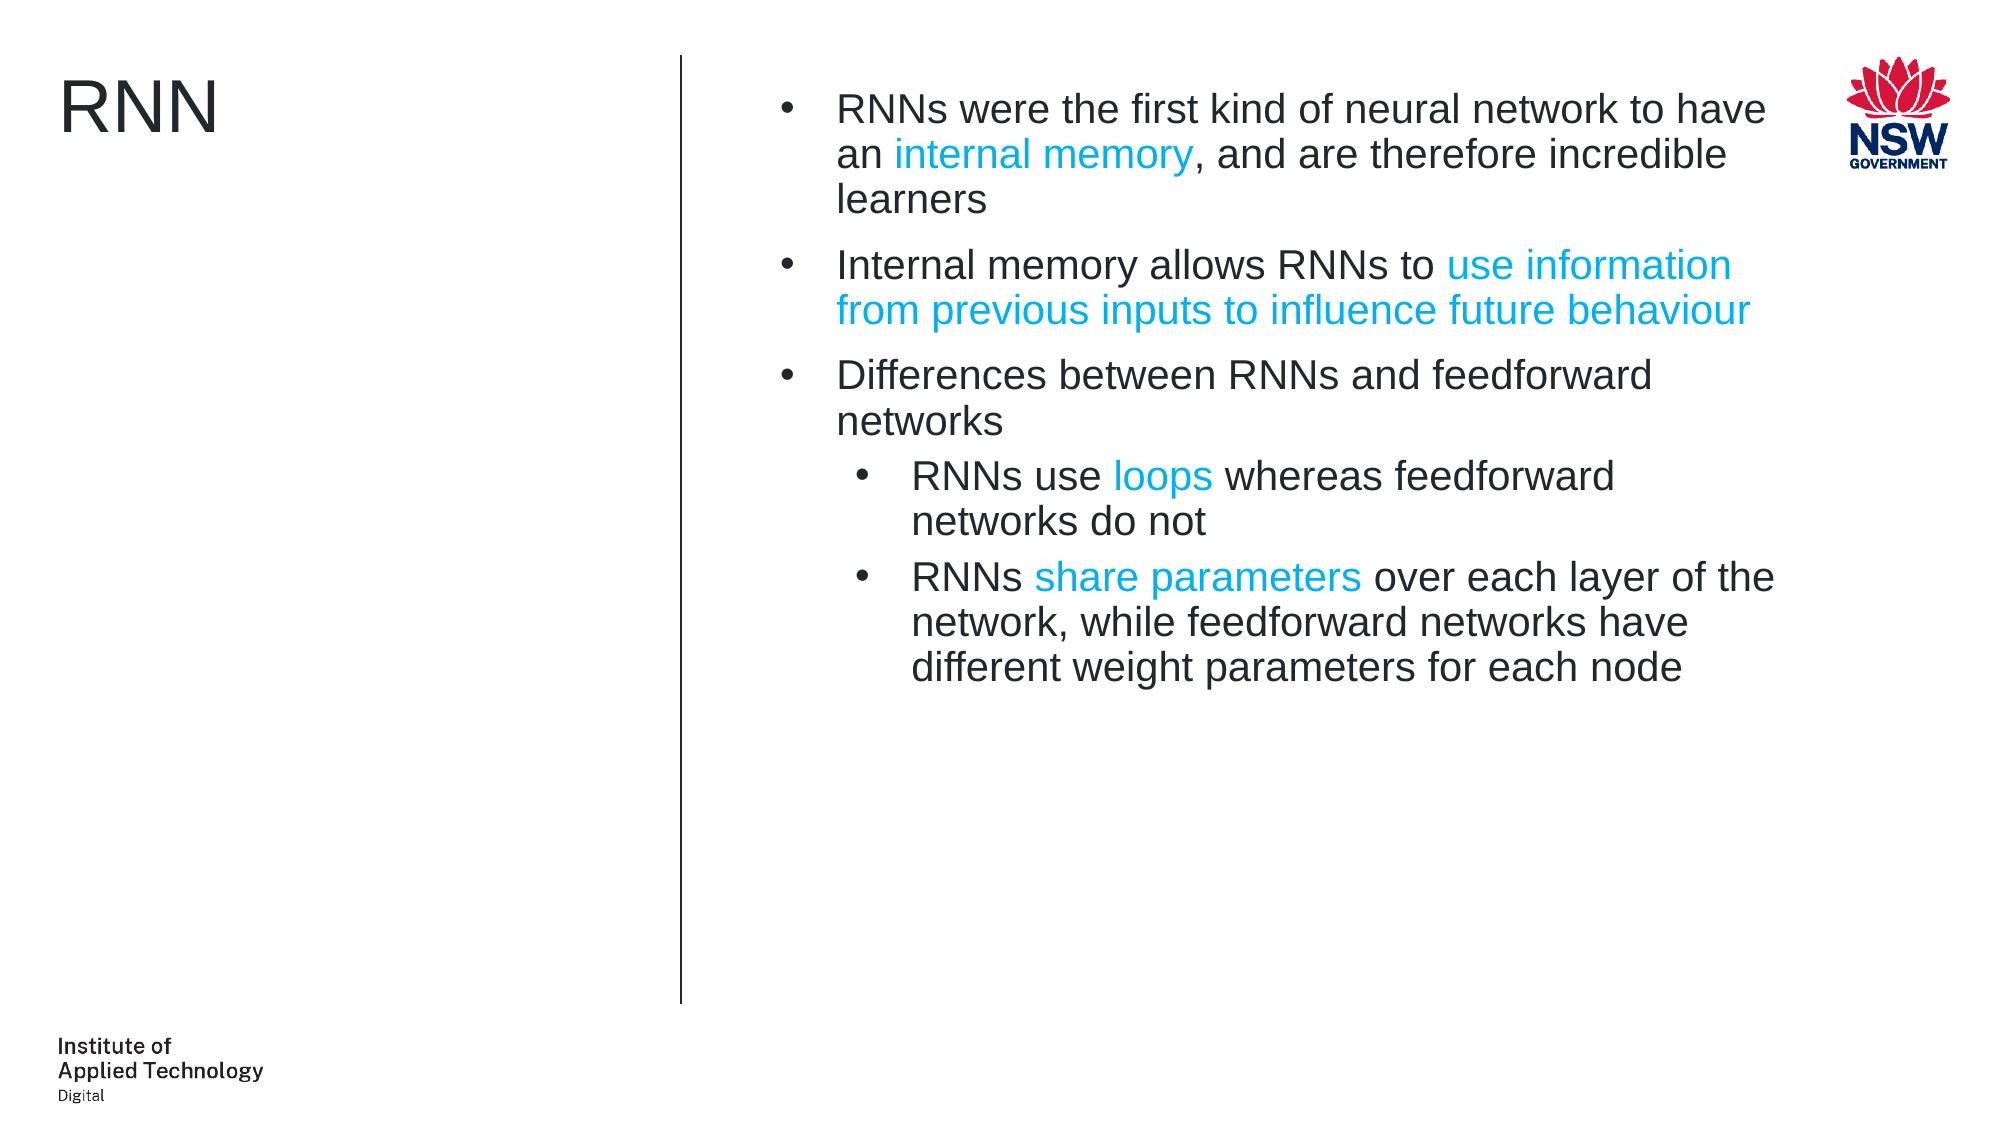

# RNN

RNNs were the first kind of neural network to have an internal memory, and are therefore incredible learners
Internal memory allows RNNs to use information from previous inputs to influence future behaviour
Differences between RNNs and feedforward networks
RNNs use loops whereas feedforward networks do not
RNNs share parameters over each layer of the network, while feedforward networks have different weight parameters for each node